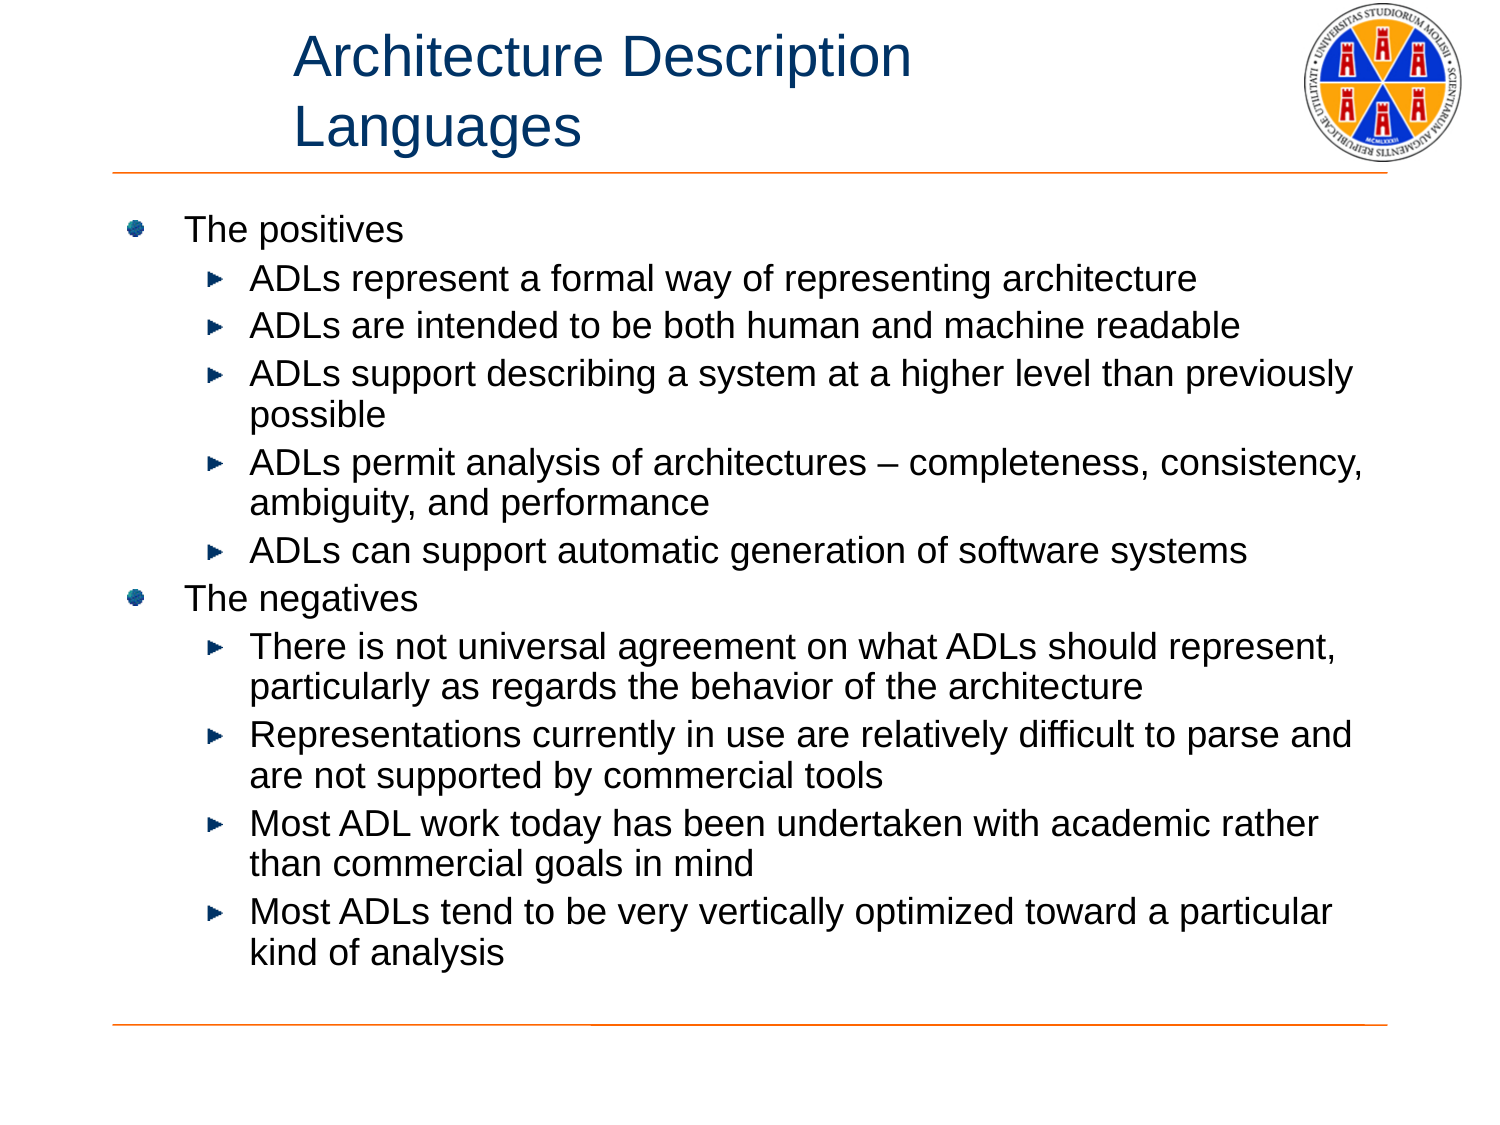

# Architecture Description Languages
The positives
ADLs represent a formal way of representing architecture
ADLs are intended to be both human and machine readable
ADLs support describing a system at a higher level than previously possible
ADLs permit analysis of architectures – completeness, consistency, ambiguity, and performance
ADLs can support automatic generation of software systems
The negatives
There is not universal agreement on what ADLs should represent, particularly as regards the behavior of the architecture
Representations currently in use are relatively difficult to parse and are not supported by commercial tools
Most ADL work today has been undertaken with academic rather than commercial goals in mind
Most ADLs tend to be very vertically optimized toward a particular kind of analysis